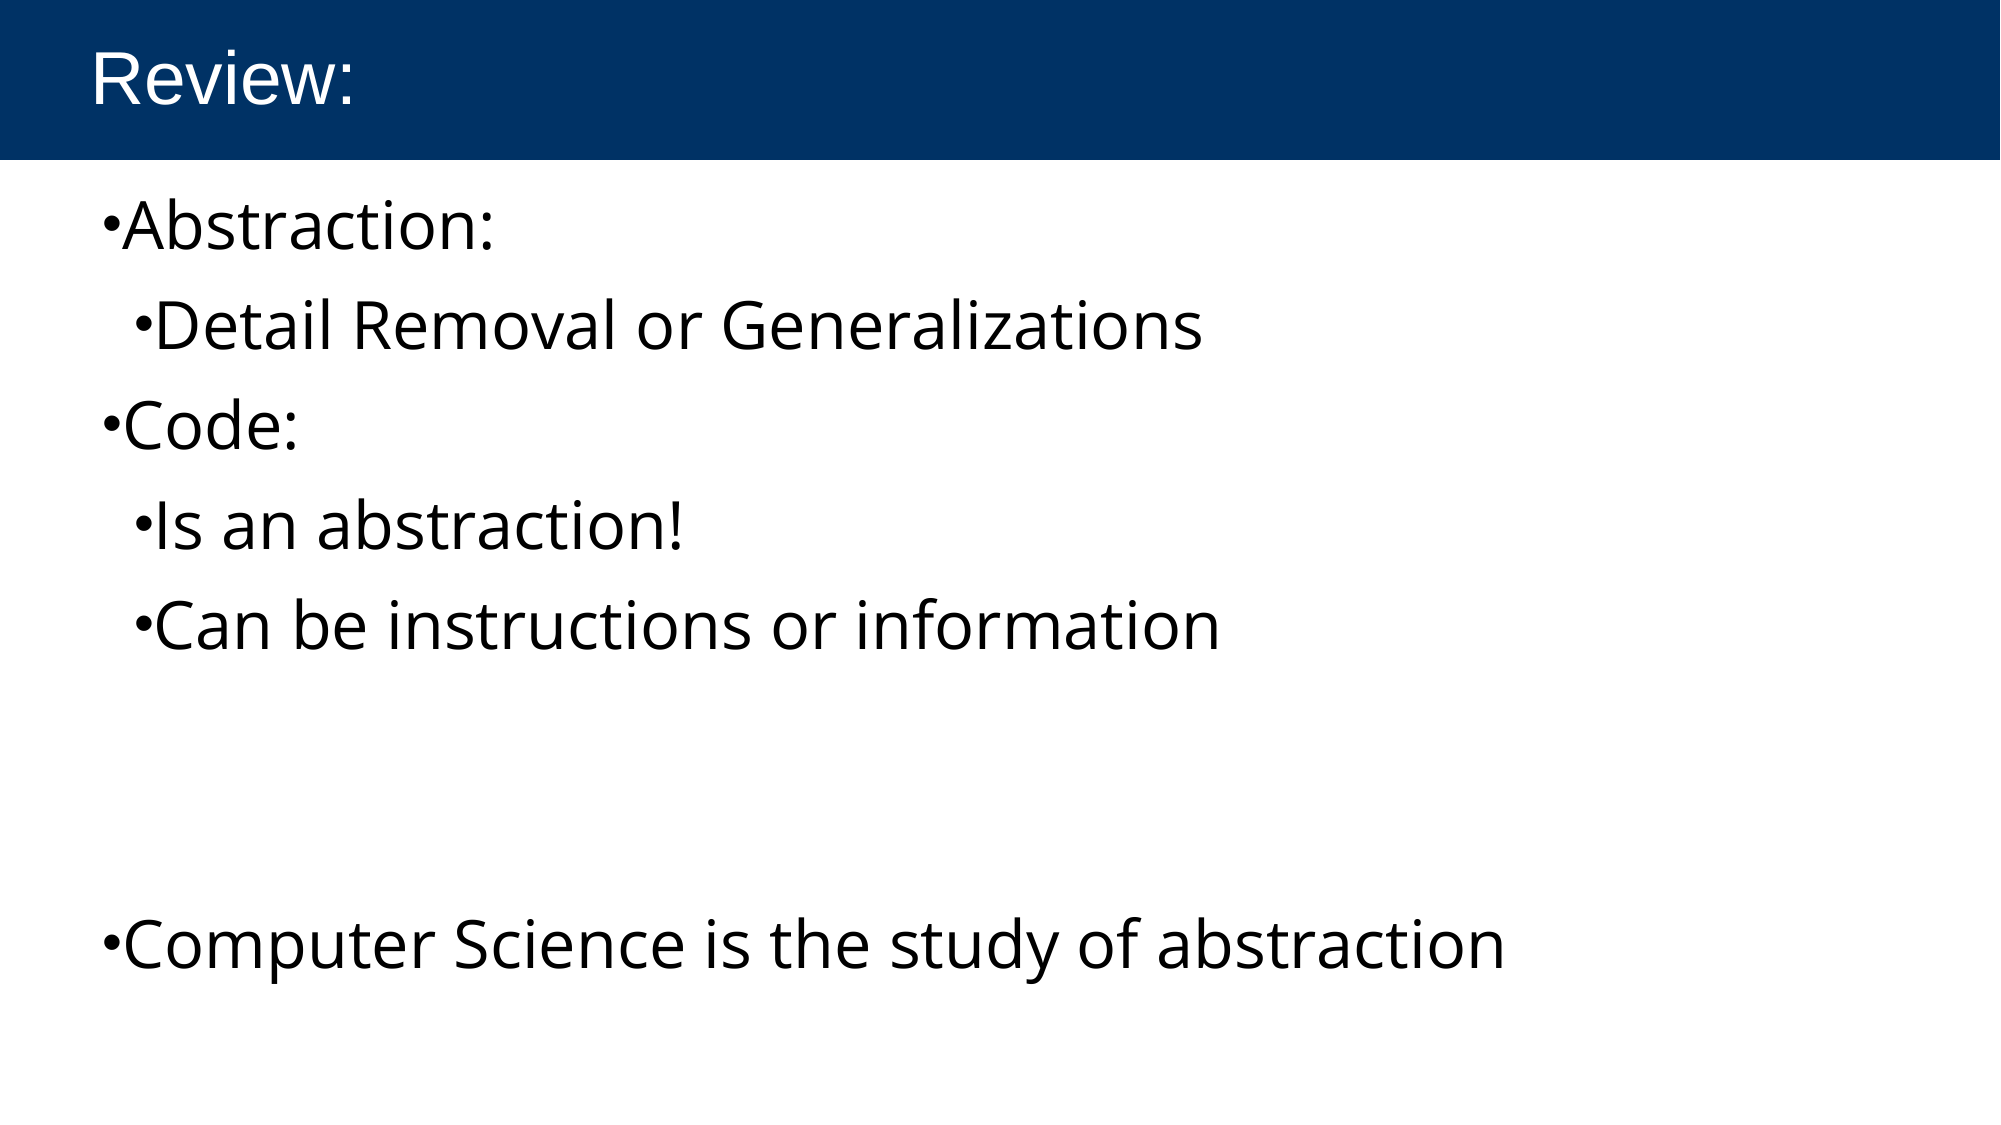

# Review:
Abstraction:
Detail Removal or Generalizations
Code:
Is an abstraction!
Can be instructions or information

Computer Science is the study of abstraction